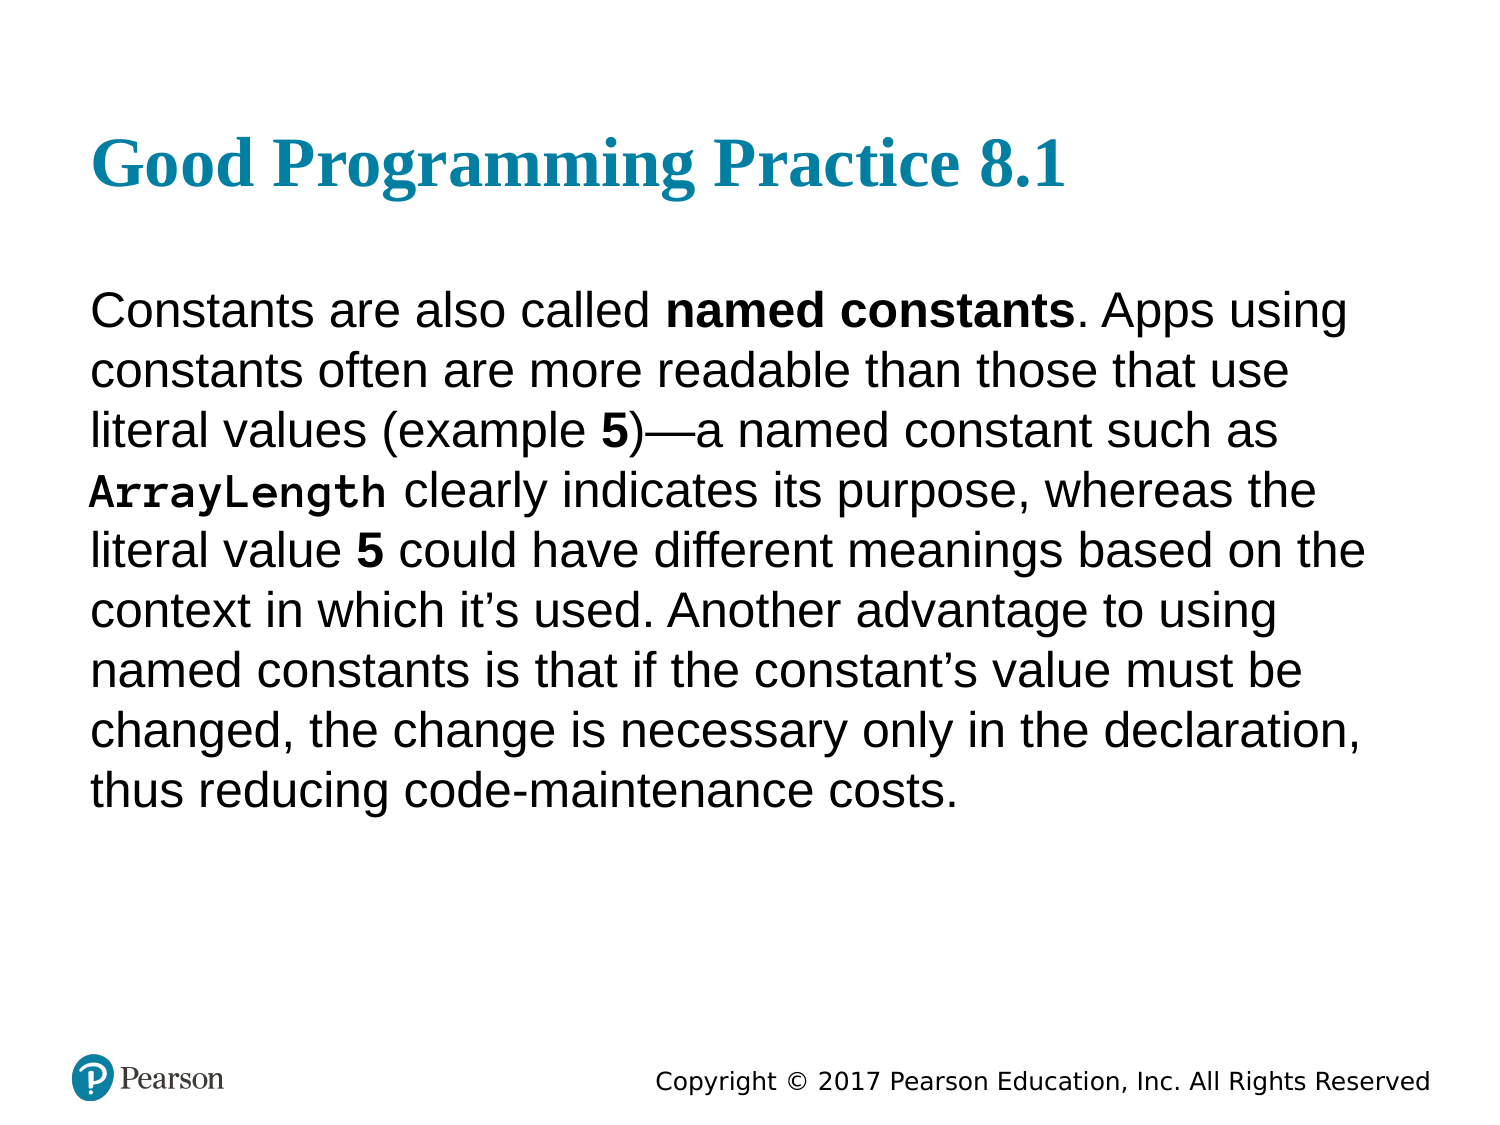

# Good Programming Practice 8.1
Constants are also called named constants. Apps using constants often are more readable than those that use literal values (example 5)—a named constant such as ArrayLength clearly indicates its purpose, whereas the literal value 5 could have different meanings based on the context in which it’s used. Another advantage to using named constants is that if the constant’s value must be changed, the change is necessary only in the declaration, thus reducing code-maintenance costs.